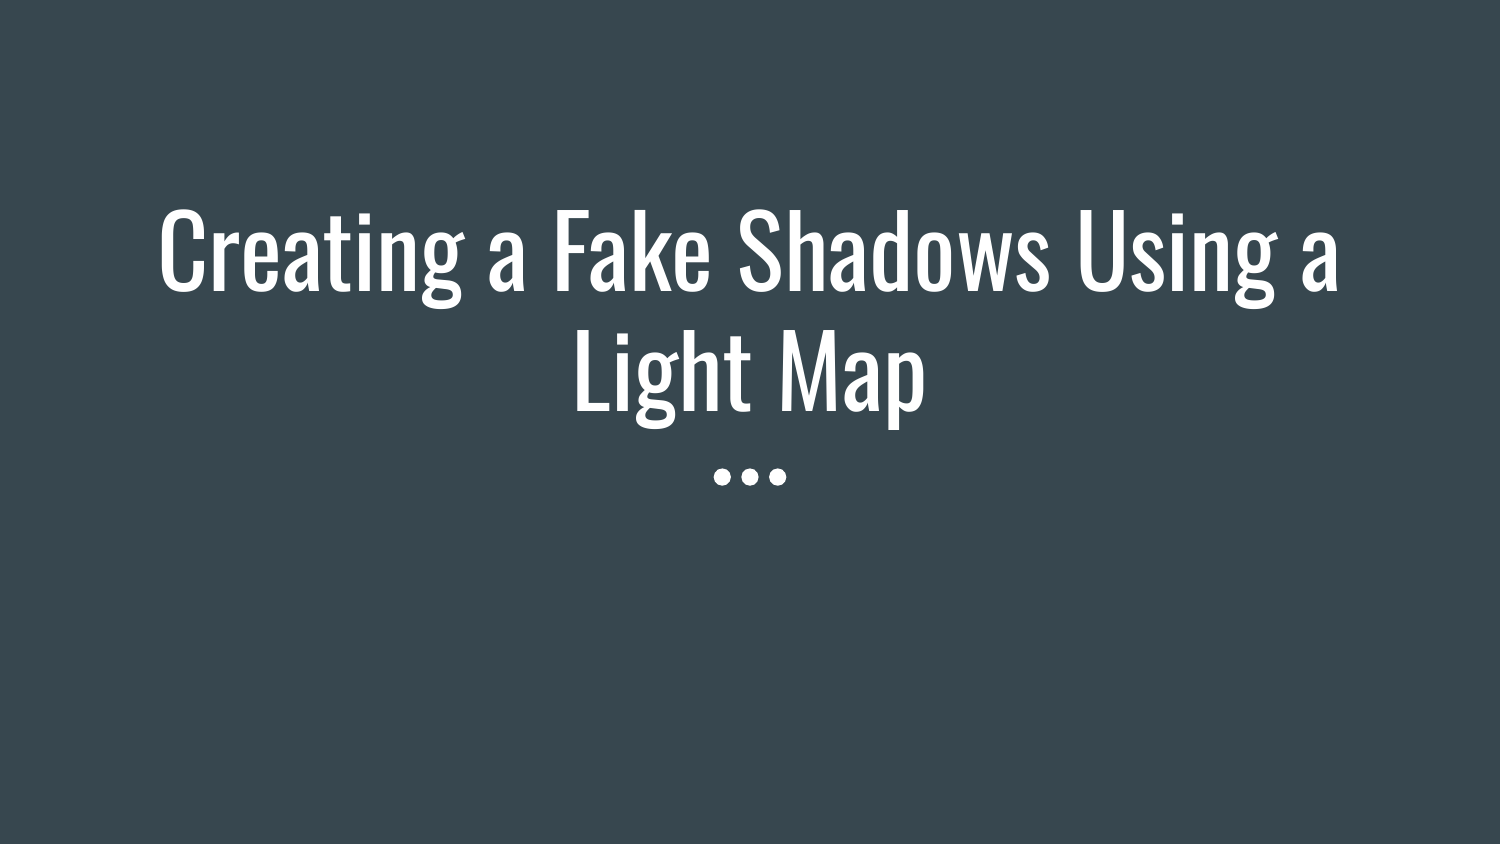

# Creating a Fake Shadows Using a Light Map